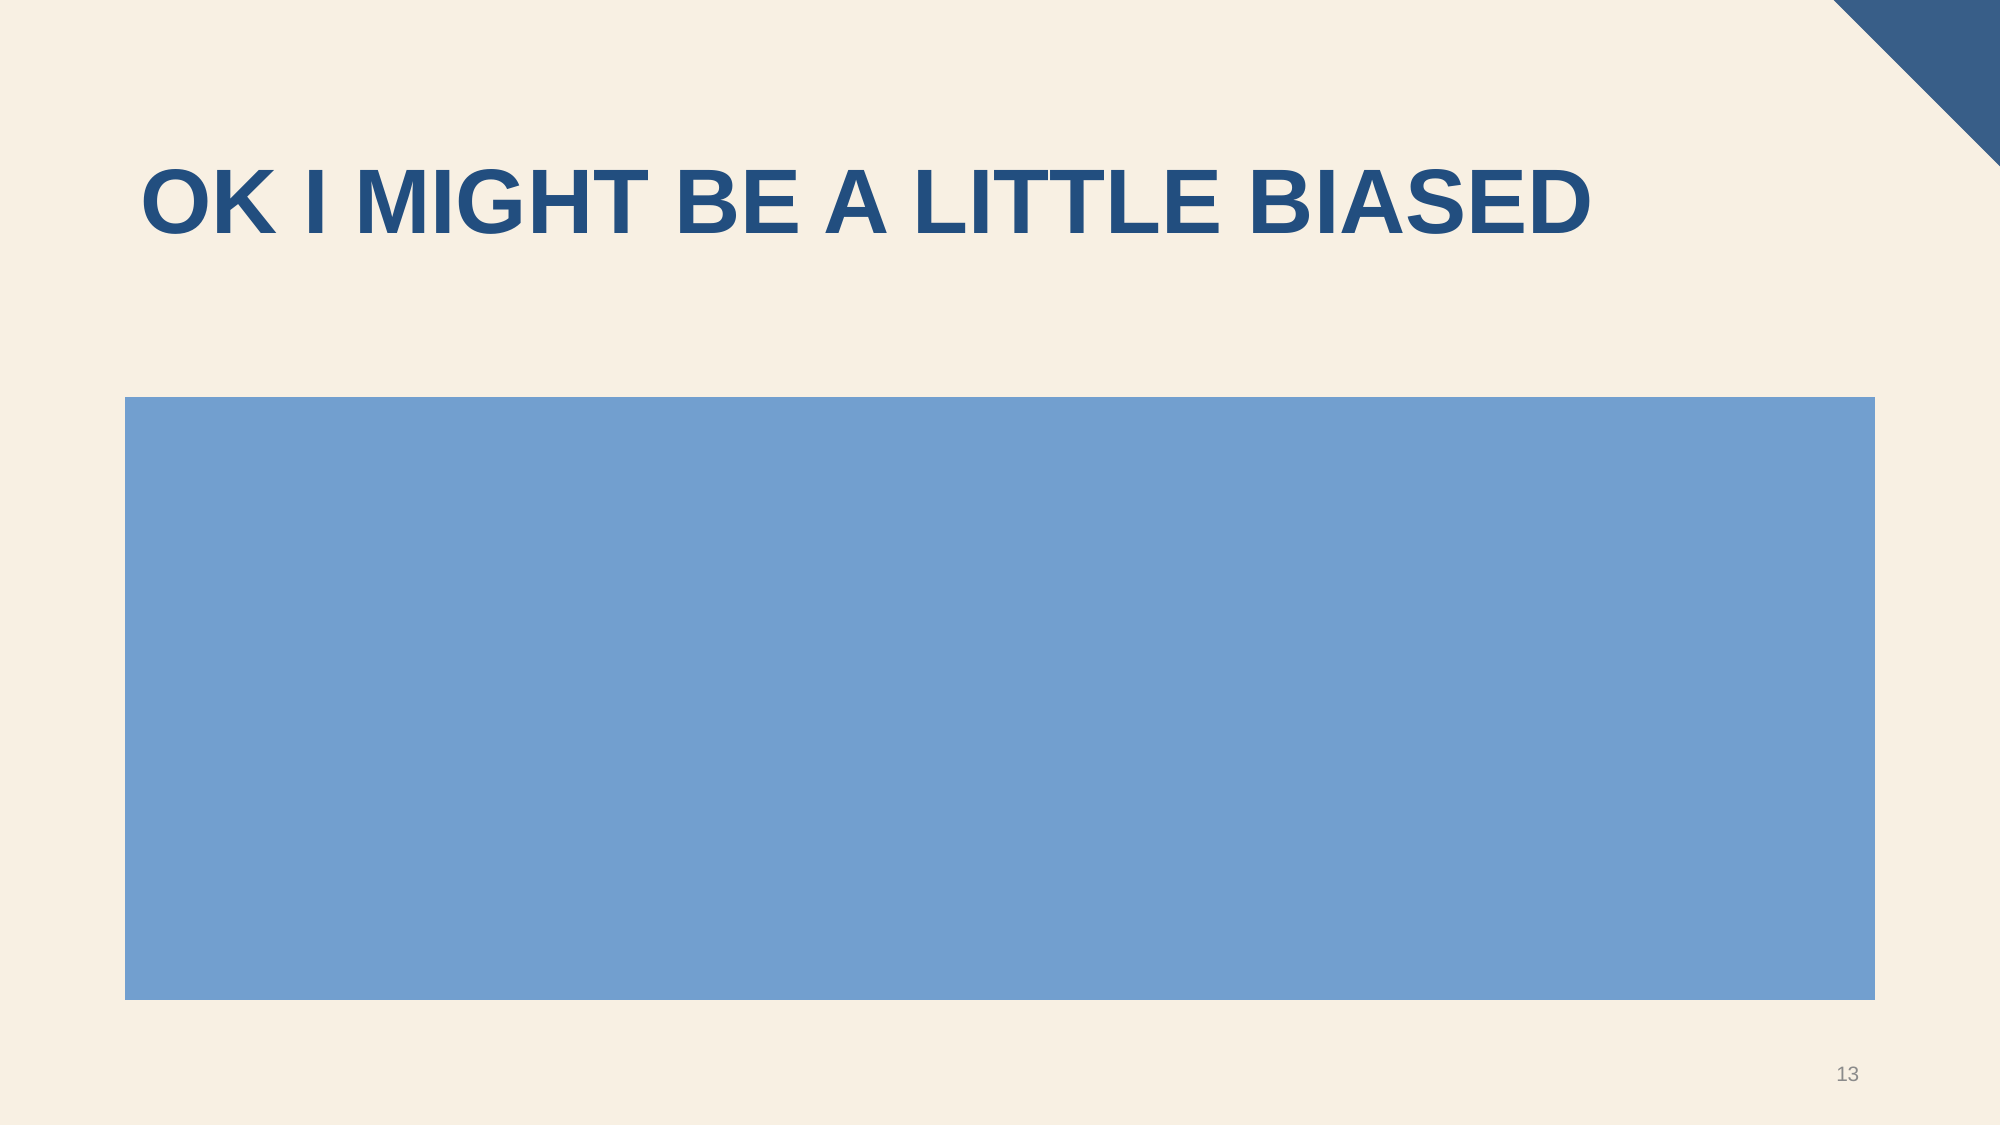

# OK I might be a little biased
Tim is the objectively better sort out of the four, I’m just salty because it was such a pain to get working. Not by any fault of its own, it just kept insisting on being annoying, and not telling me where the actual problem was, instead telling me that it was “at line 13”, when it was way lower at the function it was calling.

Man, I hate it when that happens.
13